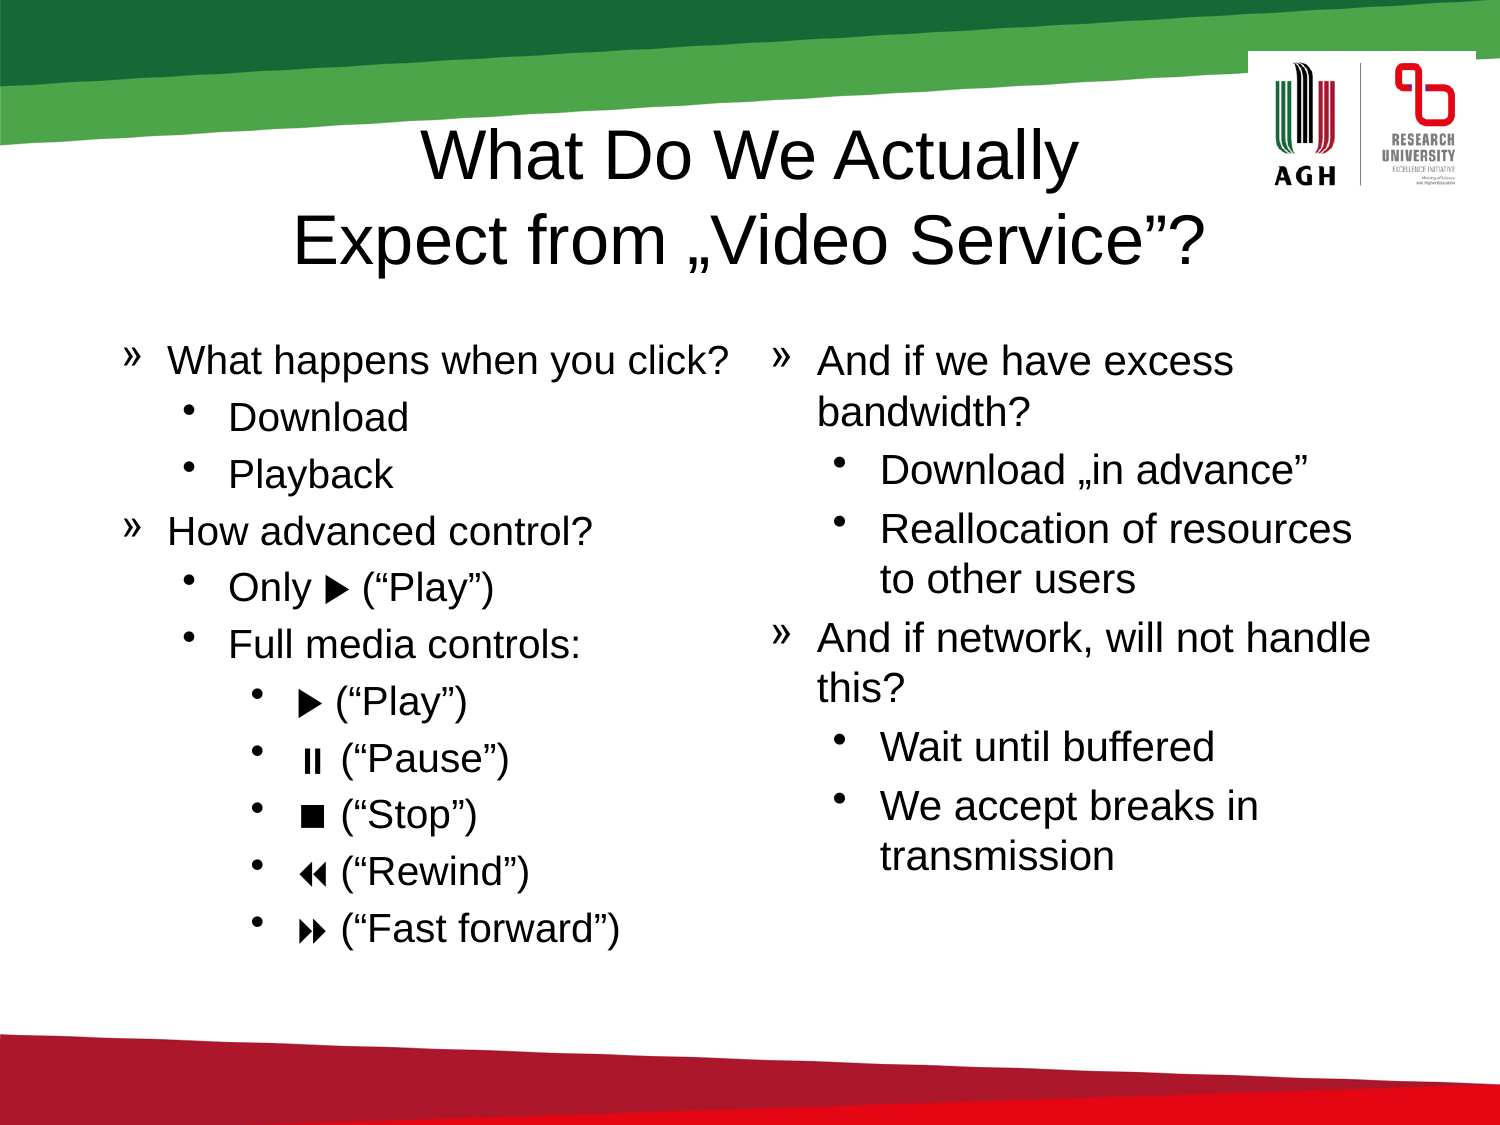

# What Do We Actually Expect from „Video Service”?
What happens when you click?
Download
Playback
How advanced control?
Only ▶️ (“Play”)
Full media controls:
▶️ (“Play”)
⏸ (“Pause”)
⏹ (“Stop”)
⏪ (“Rewind”)
⏩ (“Fast forward”)
And if we have excess bandwidth?
Download „in advance”
Reallocation of resources to other users
And if network, will not handle this?
Wait until buffered
We accept breaks in transmission